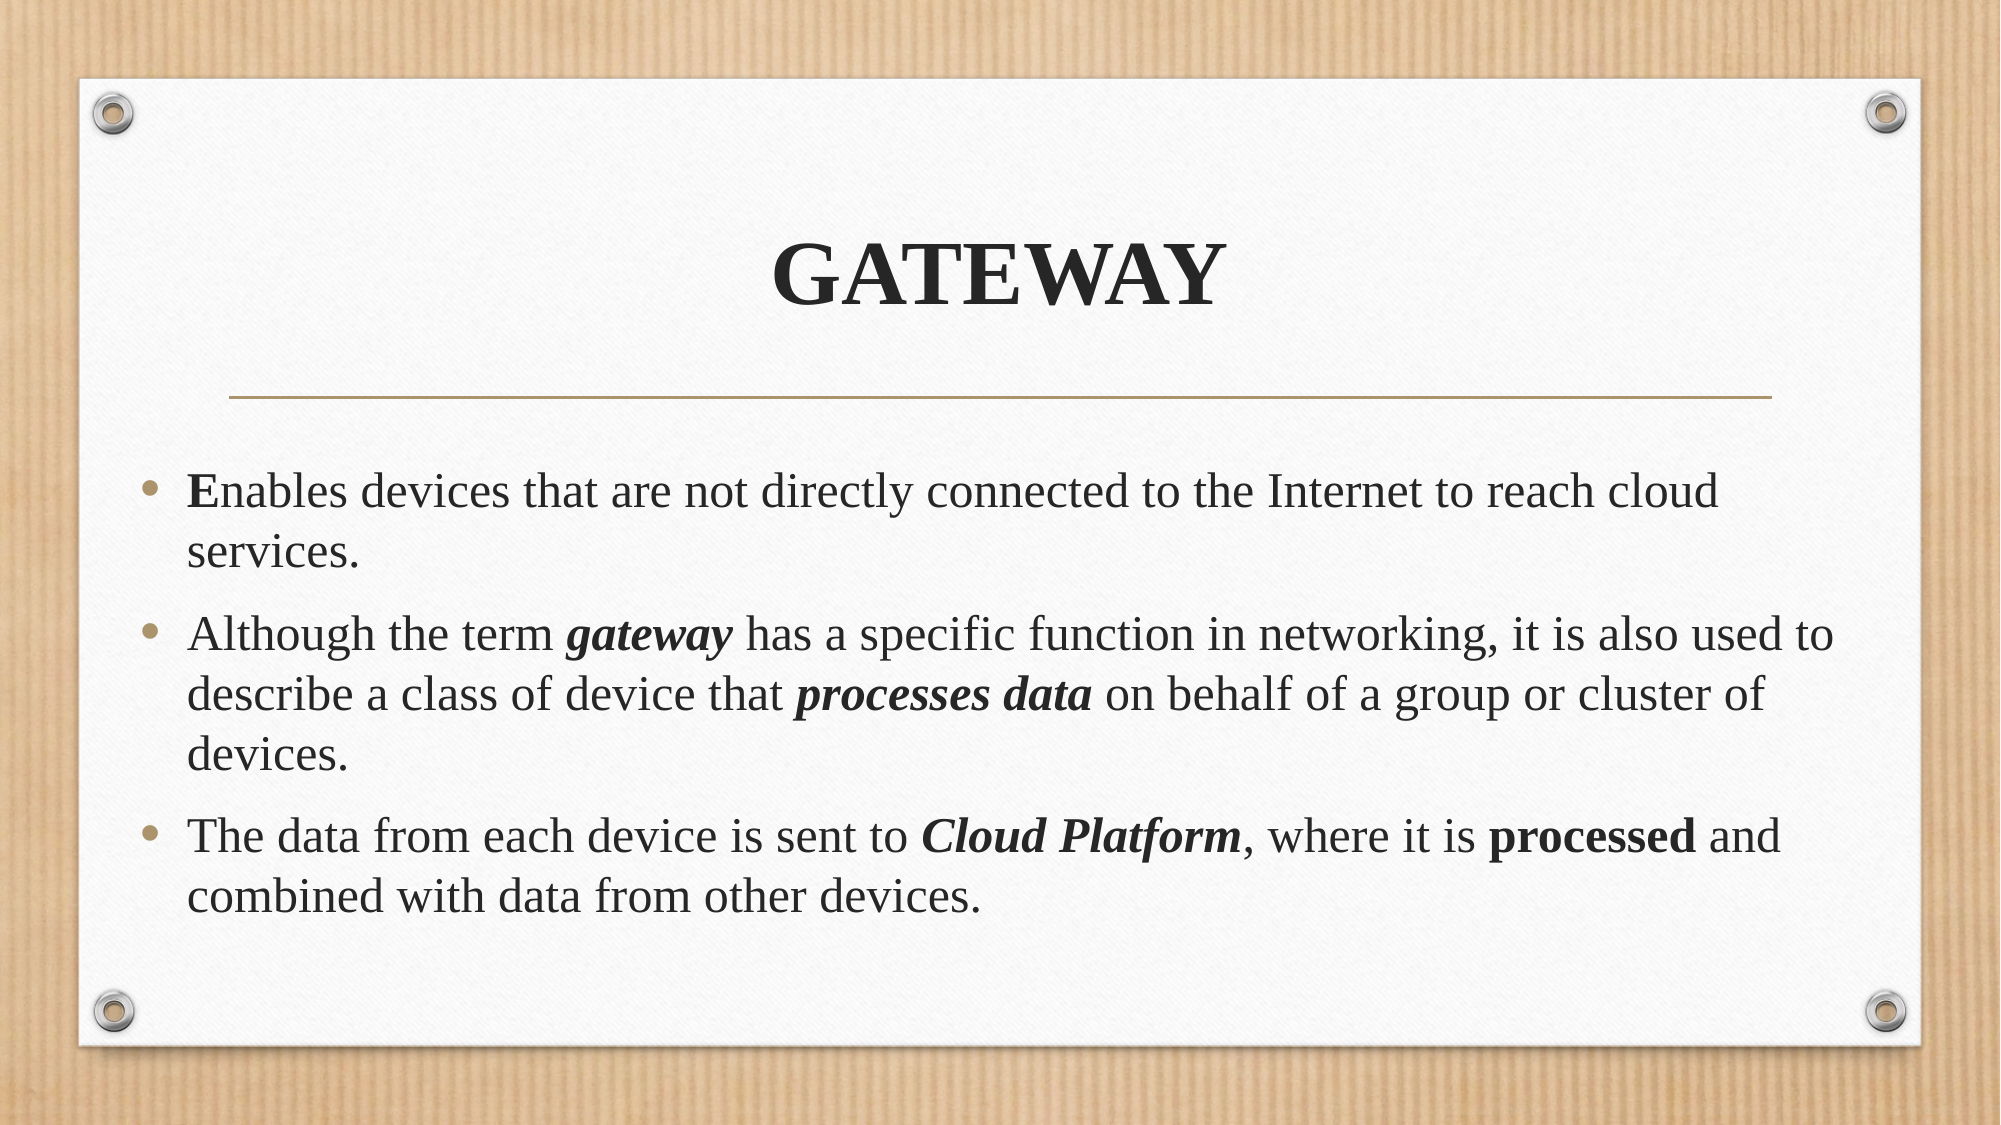

# GATEWAY
Enables devices that are not directly connected to the Internet to reach cloud services.
Although the term gateway has a specific function in networking, it is also used to describe a class of device that processes data on behalf of a group or cluster of devices.
The data from each device is sent to Cloud Platform, where it is processed and combined with data from other devices.